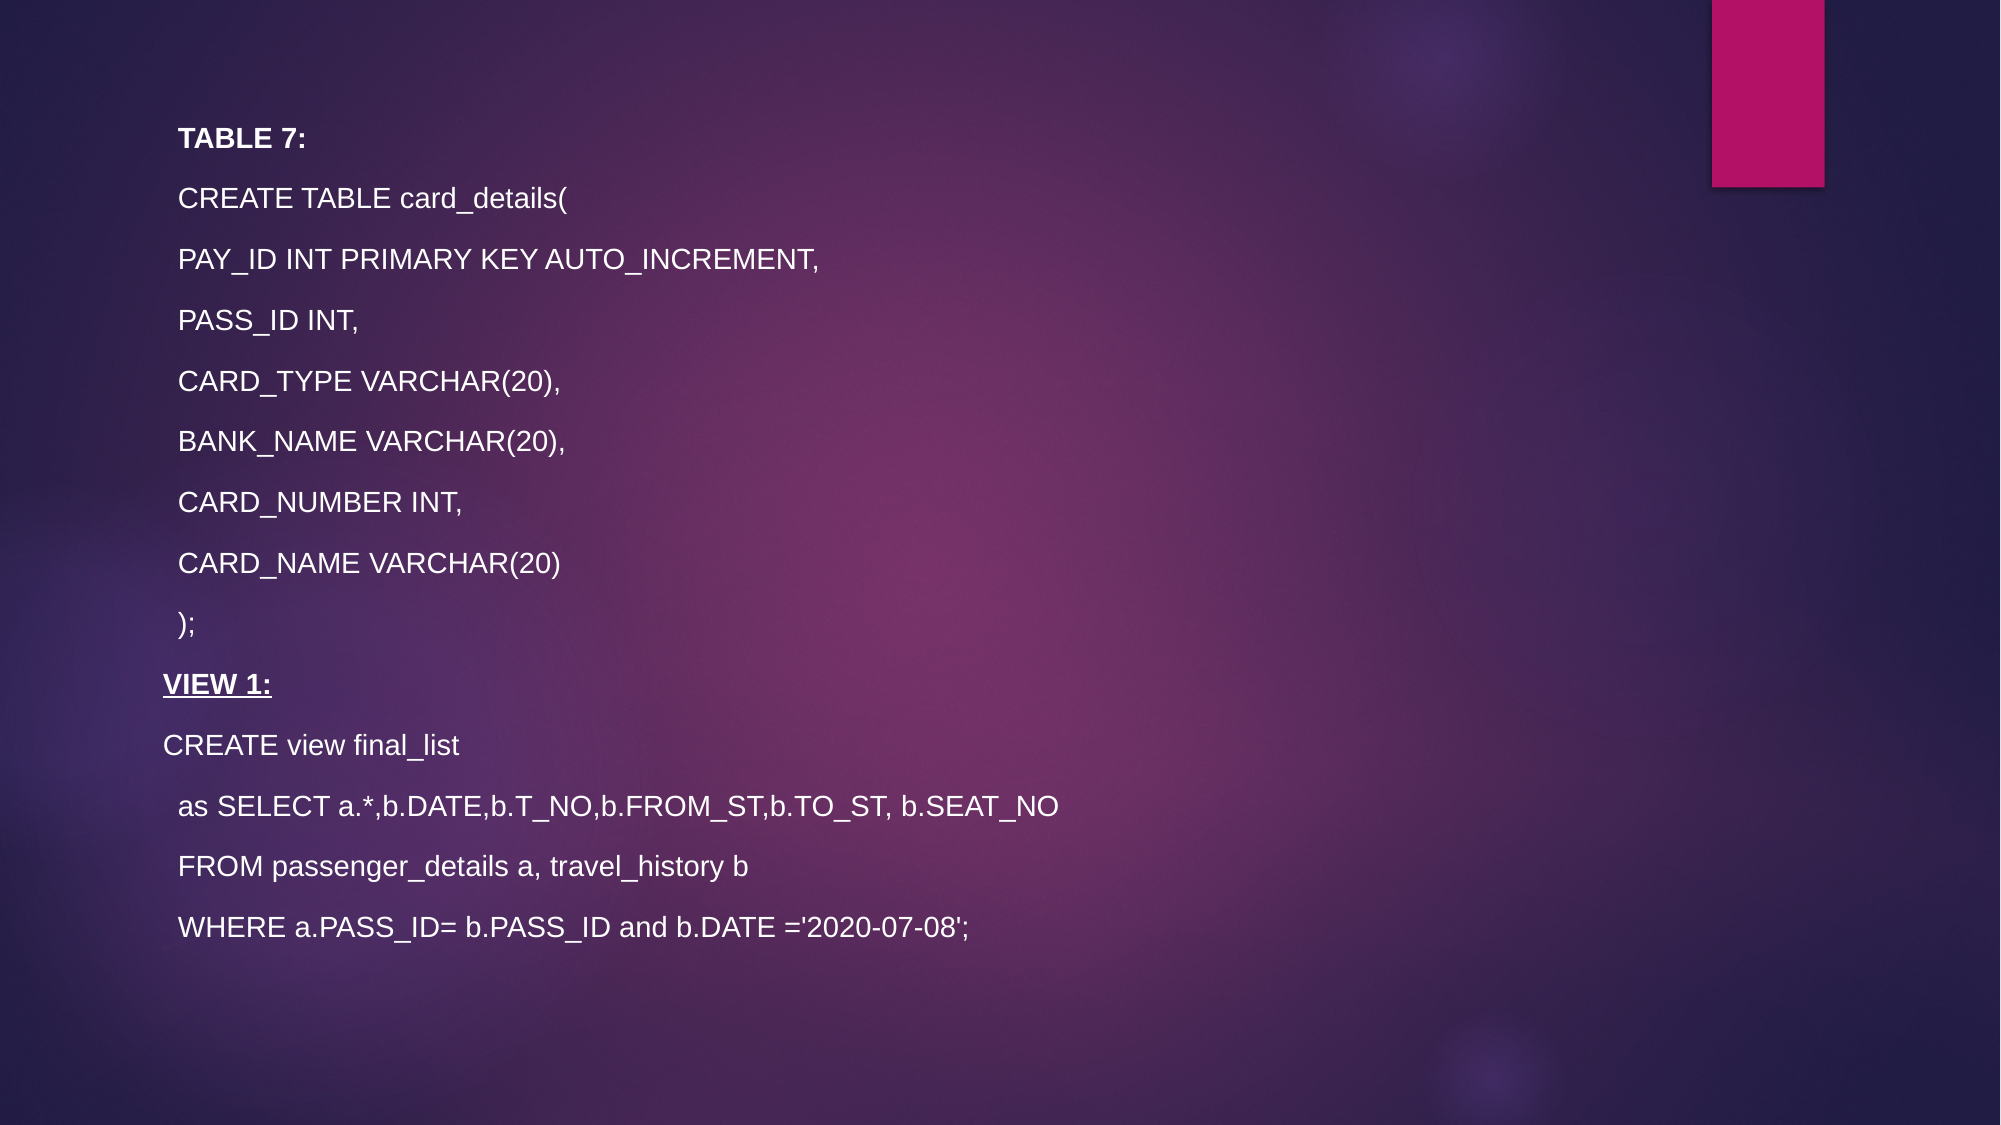

TABLE 7:
CREATE TABLE card_details(
PAY_ID INT PRIMARY KEY AUTO_INCREMENT,
PASS_ID INT,
CARD_TYPE VARCHAR(20),
BANK_NAME VARCHAR(20),
CARD_NUMBER INT,
CARD_NAME VARCHAR(20)
);
VIEW 1:
CREATE view final_list
as SELECT a.*,b.DATE,b.T_NO,b.FROM_ST,b.TO_ST, b.SEAT_NO
FROM passenger_details a, travel_history b
WHERE a.PASS_ID= b.PASS_ID and b.DATE ='2020-07-08';